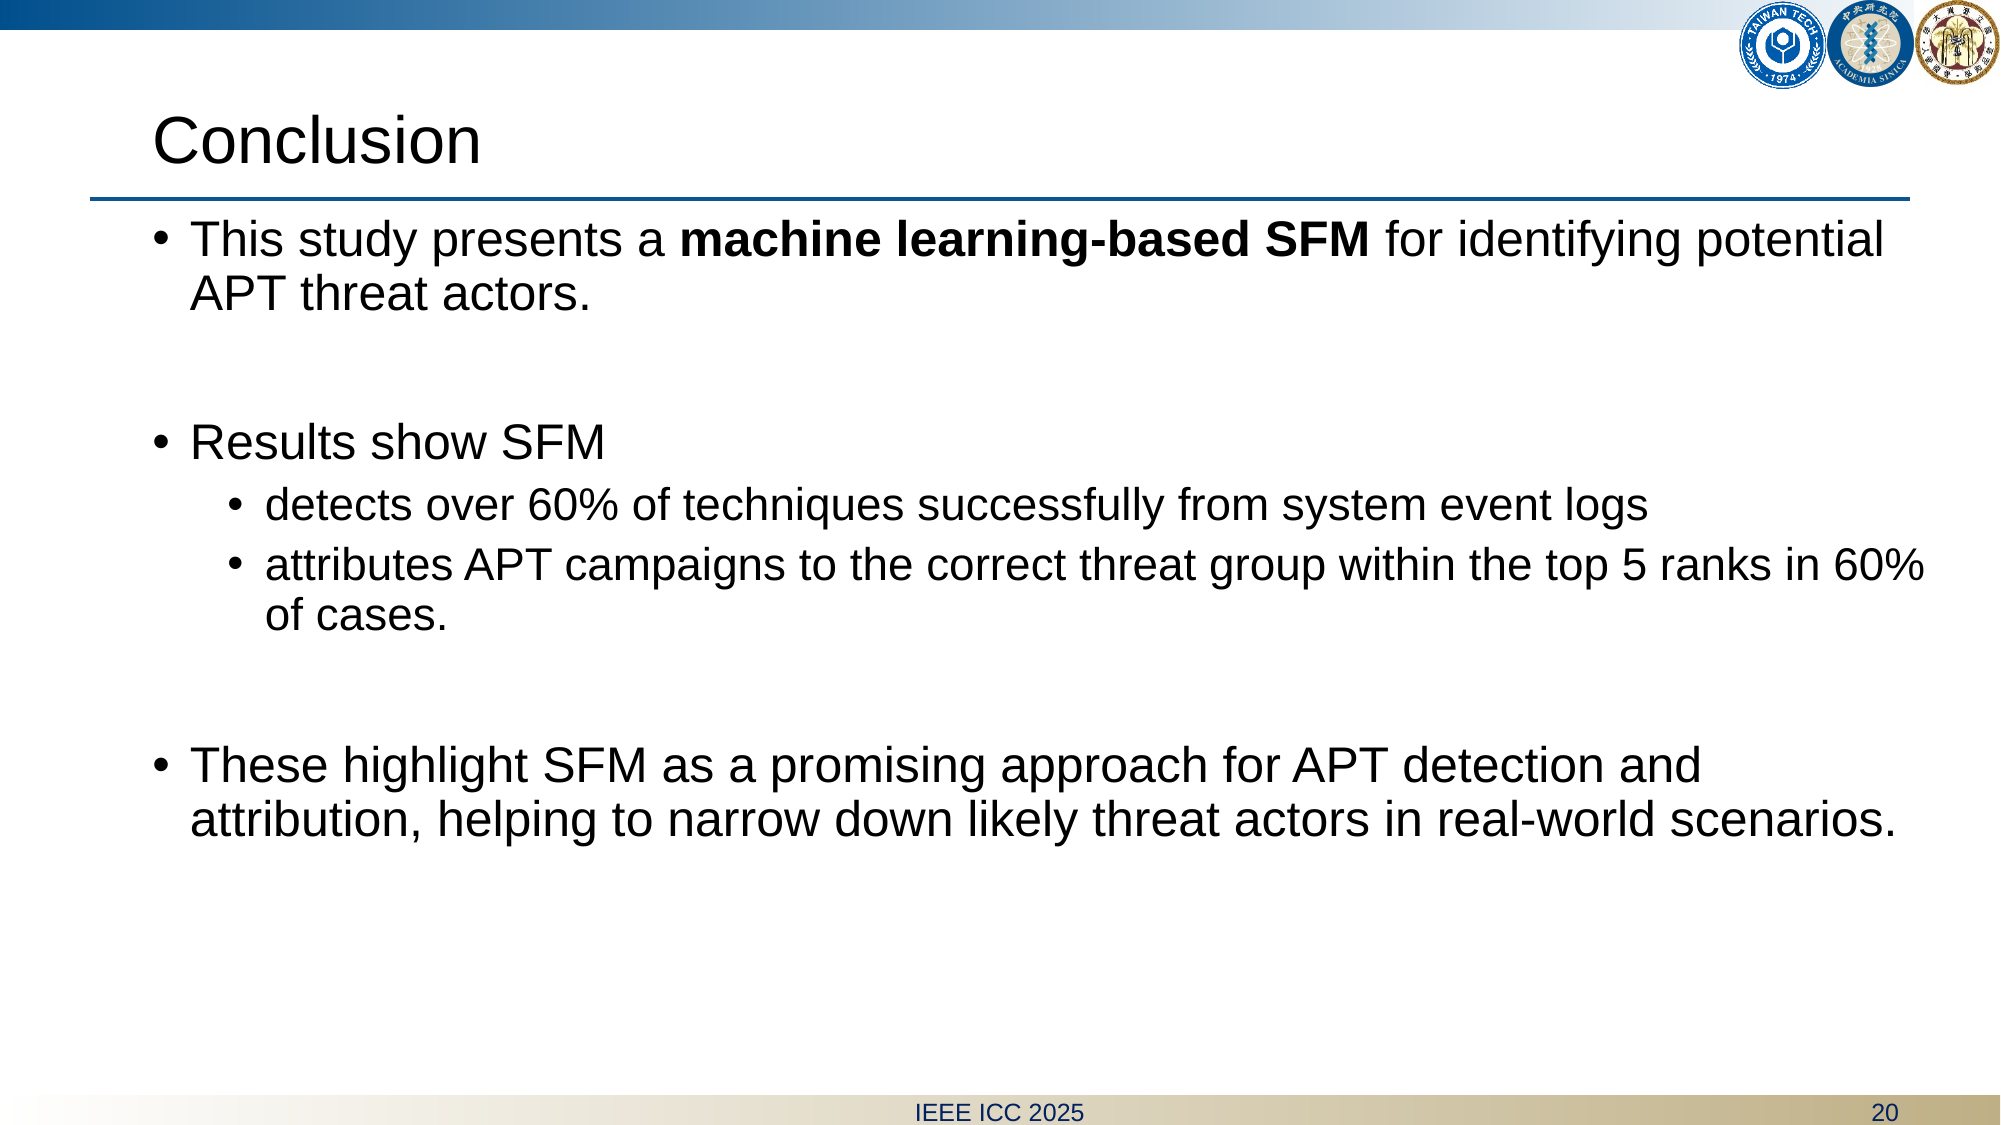

# Conclusion
This study presents a machine learning-based SFM for identifying potential APT threat actors.

Results show SFM
detects over 60% of techniques successfully from system event logs
attributes APT campaigns to the correct threat group within the top 5 ranks in 60% of cases.

These highlight SFM as a promising approach for APT detection and attribution, helping to narrow down likely threat actors in real-world scenarios.
20
IEEE ICC 2025